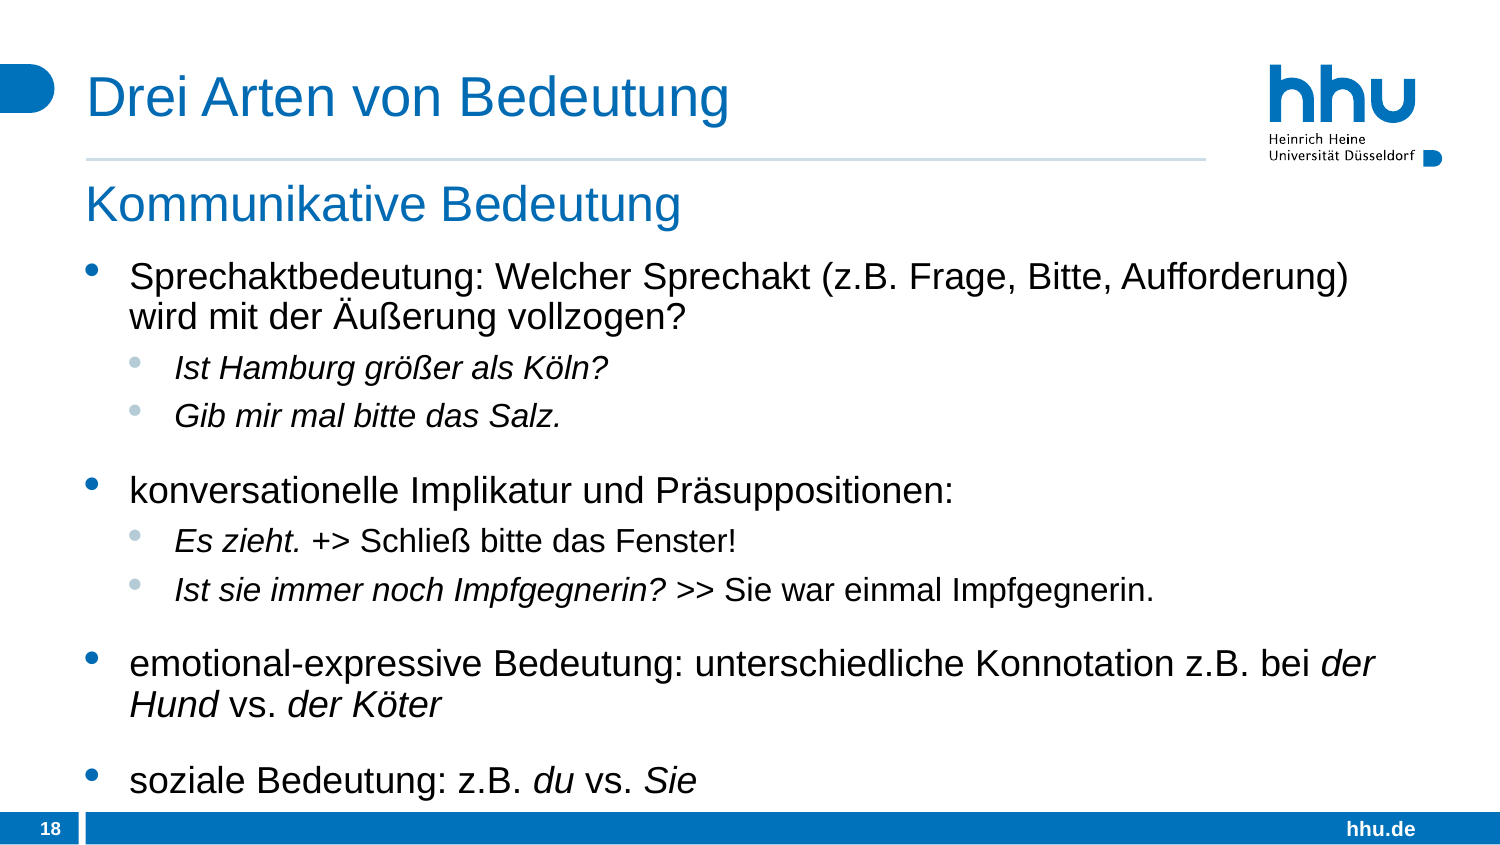

# Drei Arten von Bedeutung
Kommunikative Bedeutung
Sprechaktbedeutung: Welcher Sprechakt (z.B. Frage, Bitte, Aufforderung) wird mit der Äußerung vollzogen?
Ist Hamburg größer als Köln?
Gib mir mal bitte das Salz.

konversationelle Implikatur und Präsuppositionen:
Es zieht. +> Schließ bitte das Fenster!
Ist sie immer noch Impfgegnerin? >> Sie war einmal Impfgegnerin.

emotional-expressive Bedeutung: unterschiedliche Konnotation z.B. bei der Hund vs. der Köter

soziale Bedeutung: z.B. du vs. Sie
18